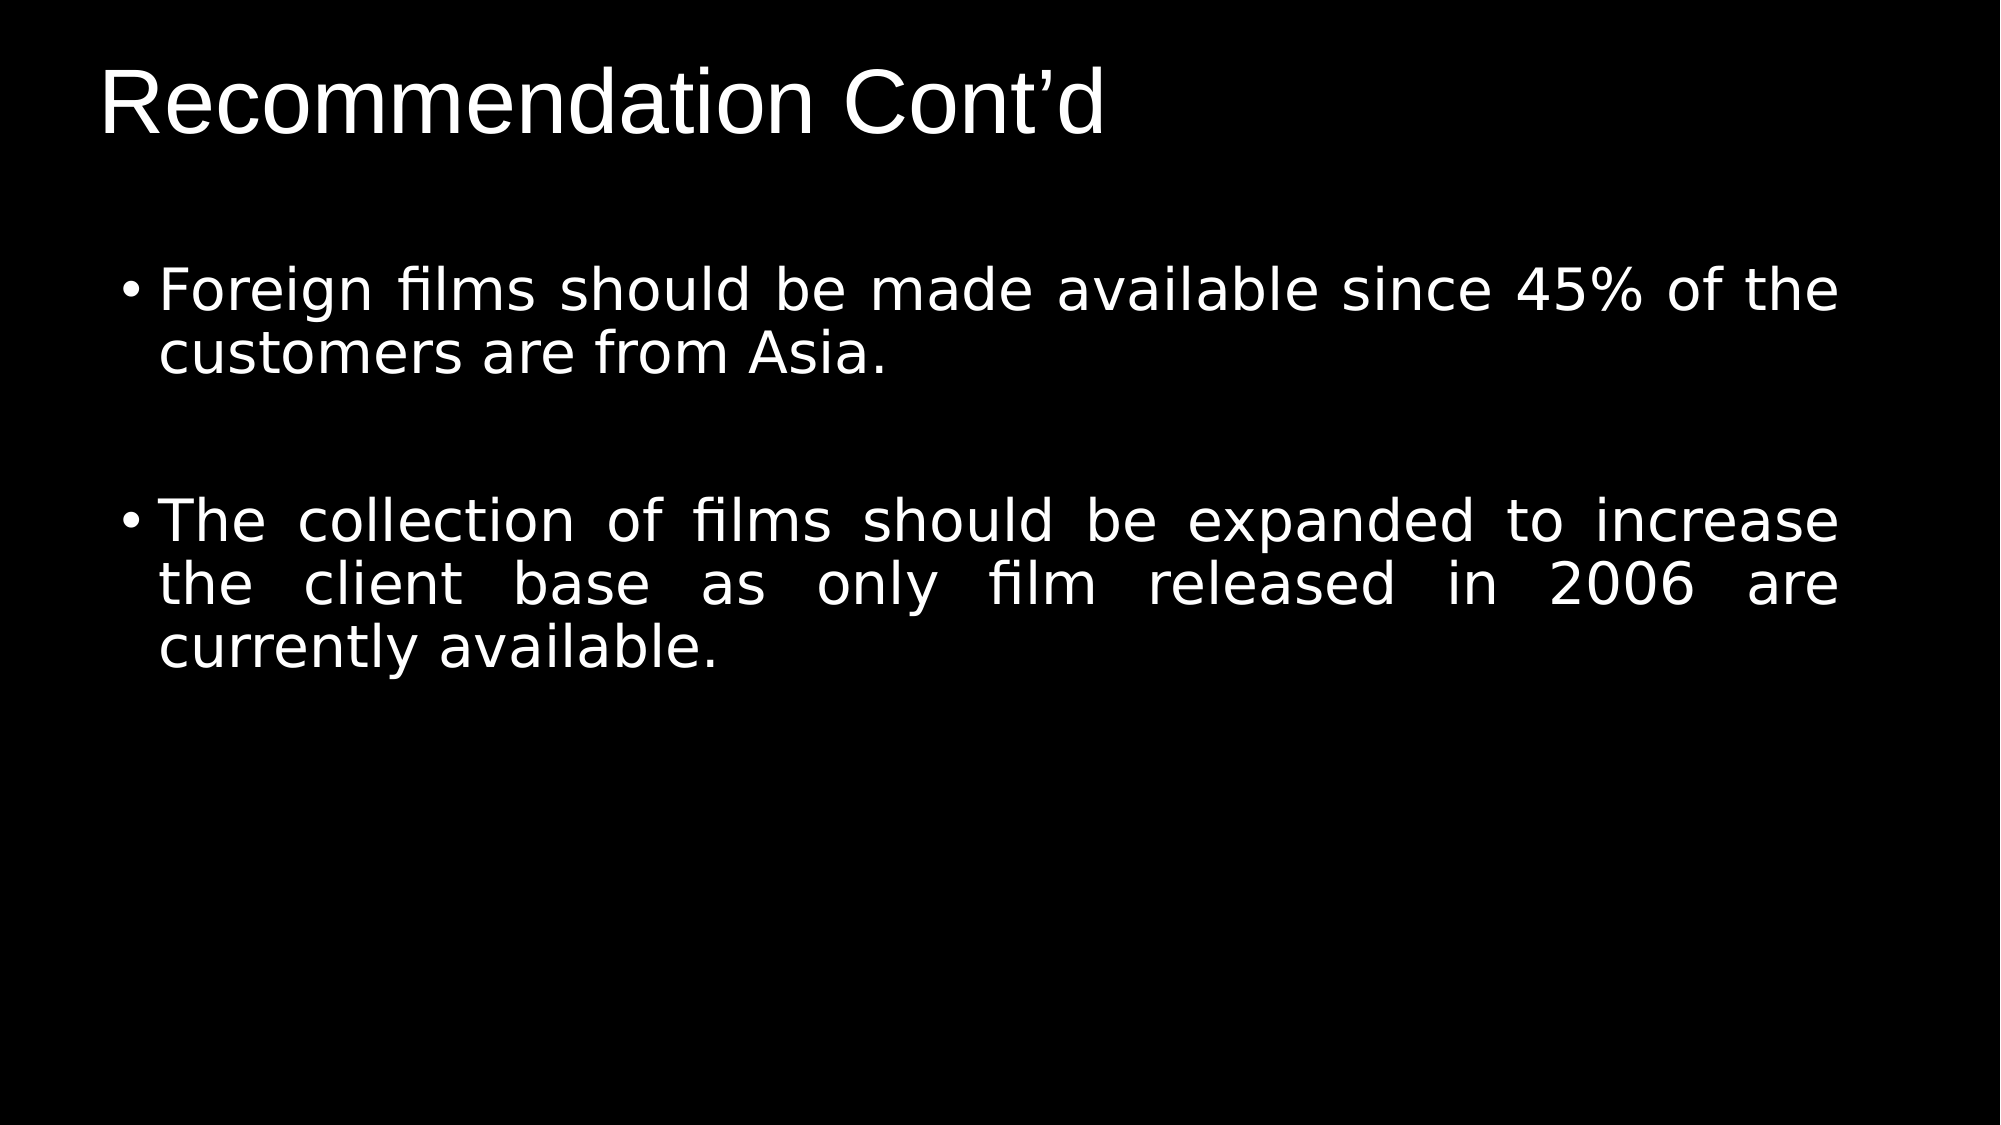

# Recommendation Cont’d
Foreign films should be made available since 45% of the customers are from Asia.

The collection of films should be expanded to increase the client base as only film released in 2006 are currently available.